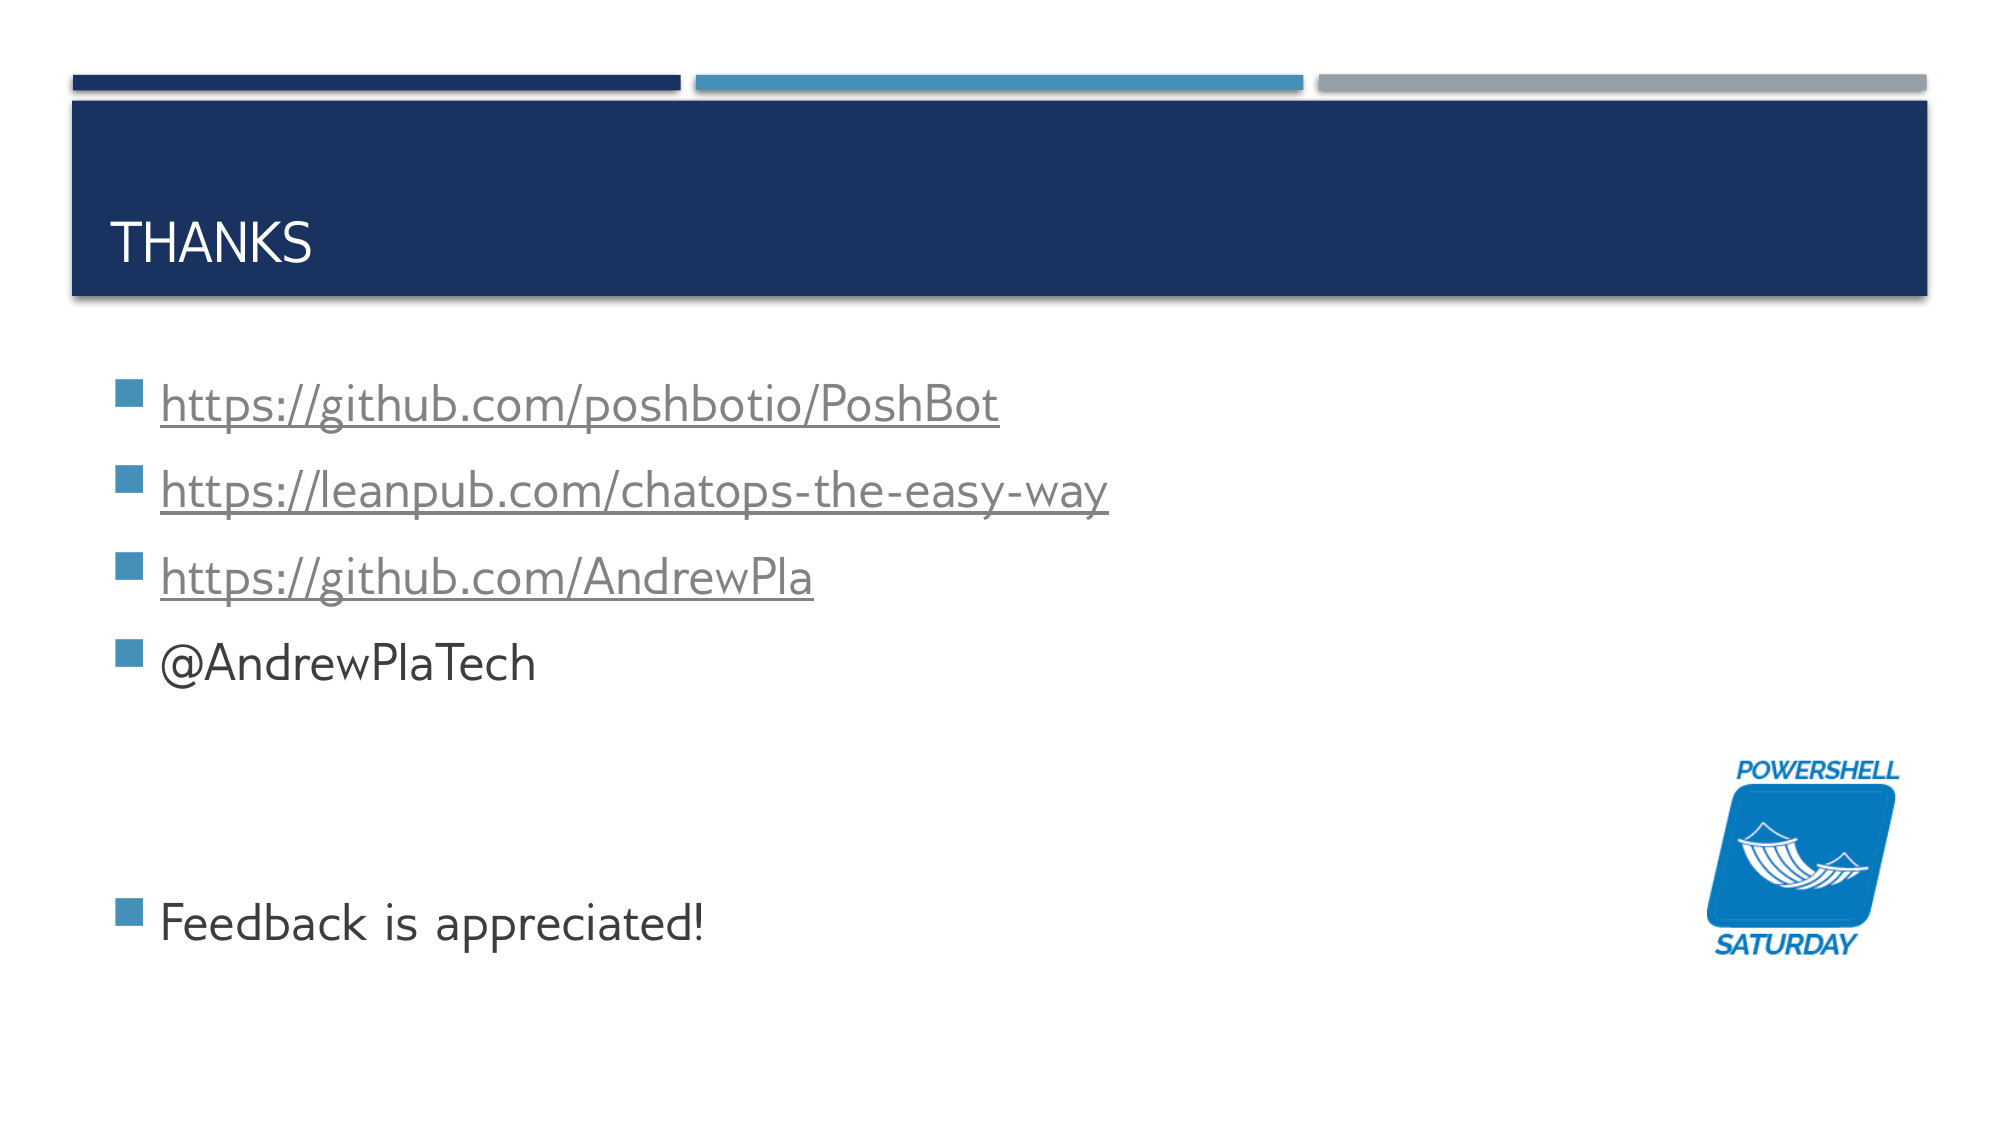

# Thanks
https://github.com/poshbotio/PoshBot
https://leanpub.com/chatops-the-easy-way
https://github.com/AndrewPla
@AndrewPlaTech

Feedback is appreciated!